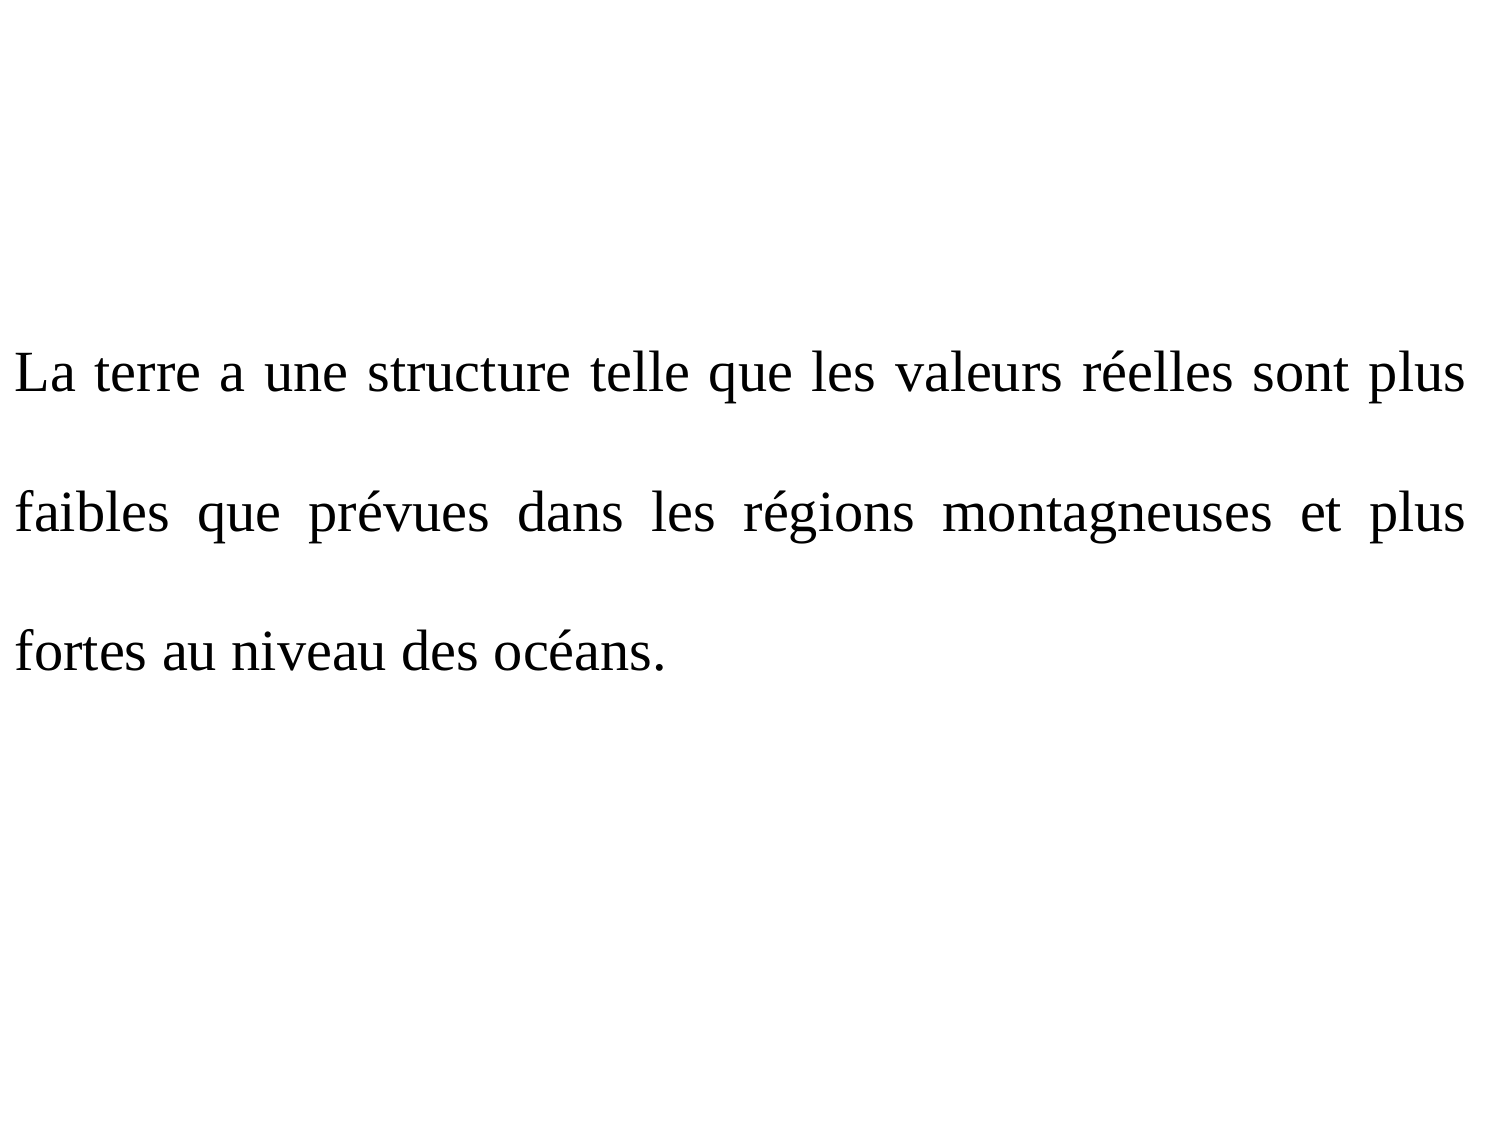

La terre a une structure telle que les valeurs réelles sont plus faibles que prévues dans les régions montagneuses et plus fortes au niveau des océans.